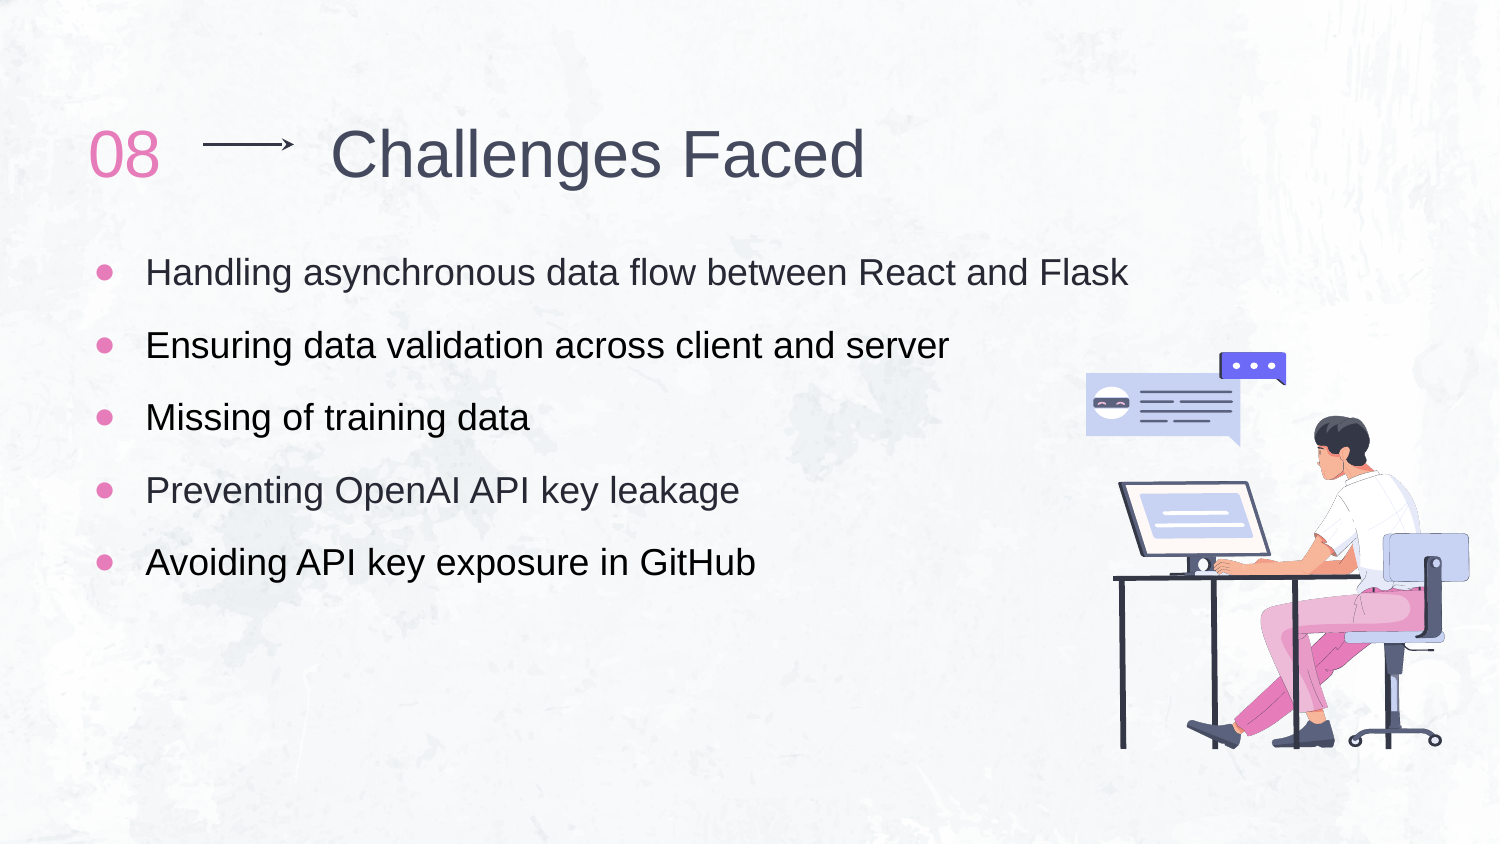

08
# Challenges Faced
Handling asynchronous data flow between React and Flask
Ensuring data validation across client and server
Missing of training data
Preventing OpenAI API key leakage
Avoiding API key exposure in GitHub